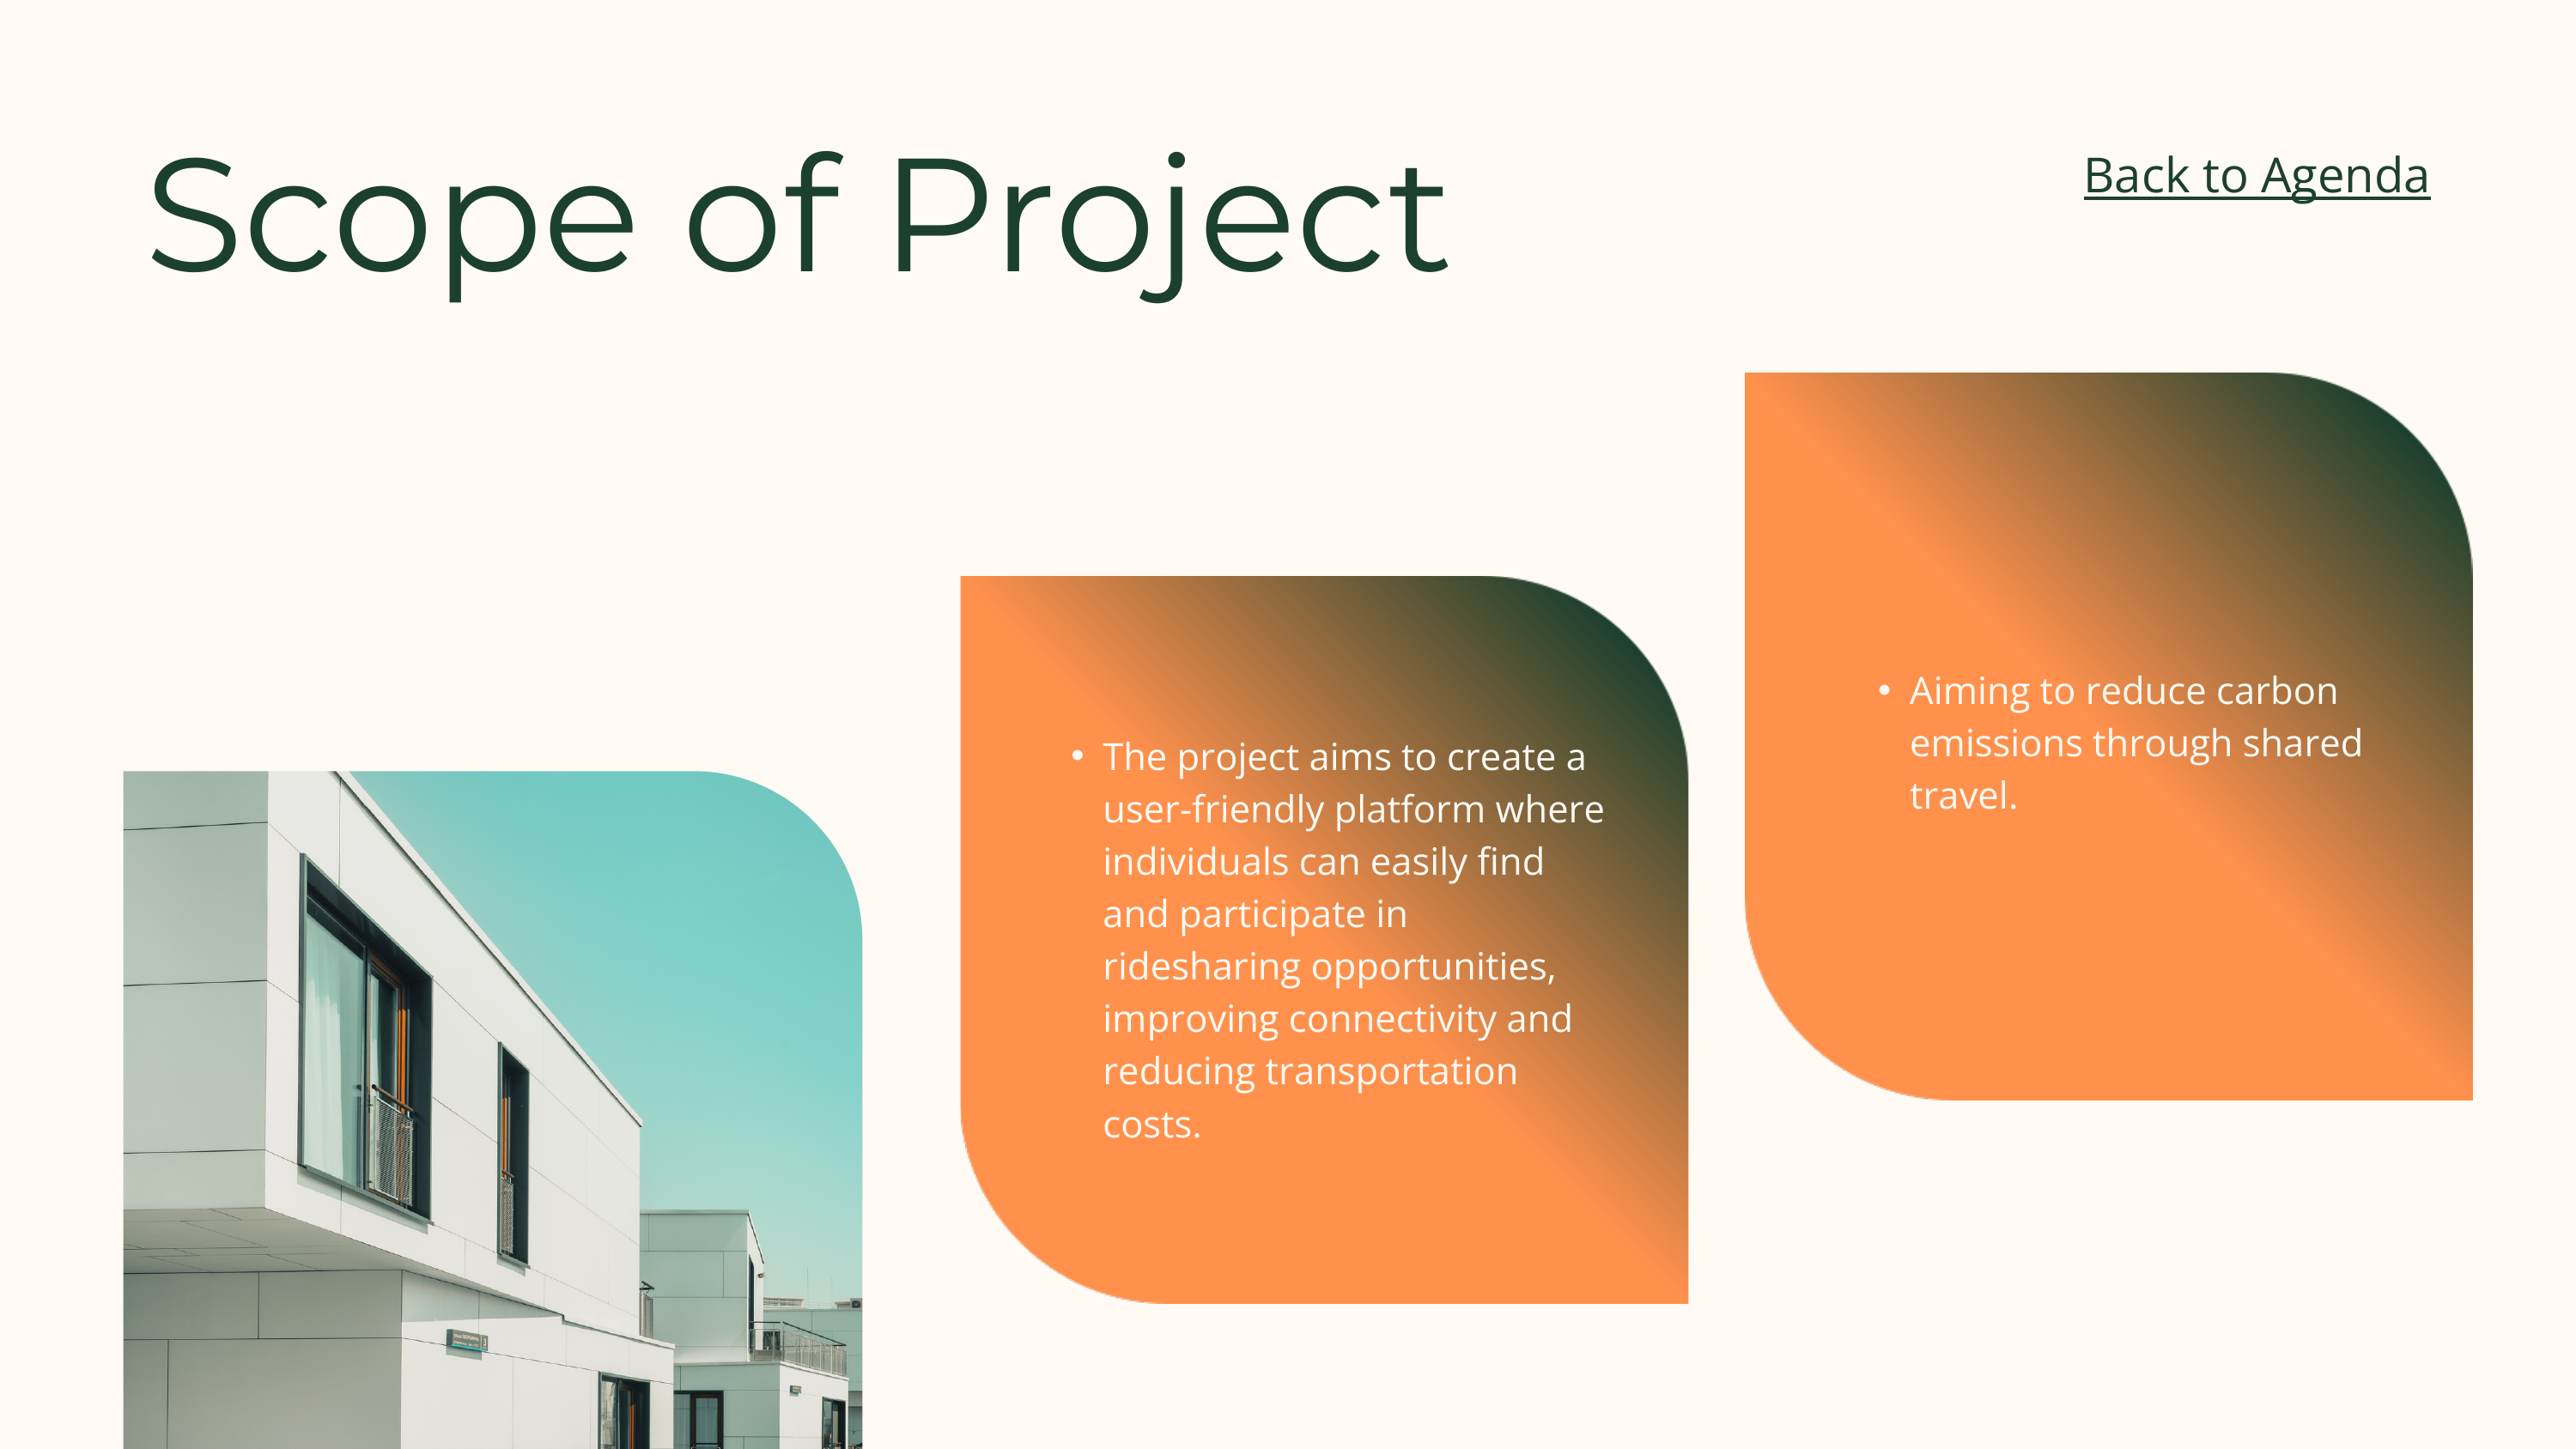

Scope of Project
Back to Agenda

Aiming to reduce carbon emissions through shared travel.

The project aims to create a user-friendly platform where individuals can easily find and participate in ridesharing opportunities, improving connectivity and reducing transportation costs.